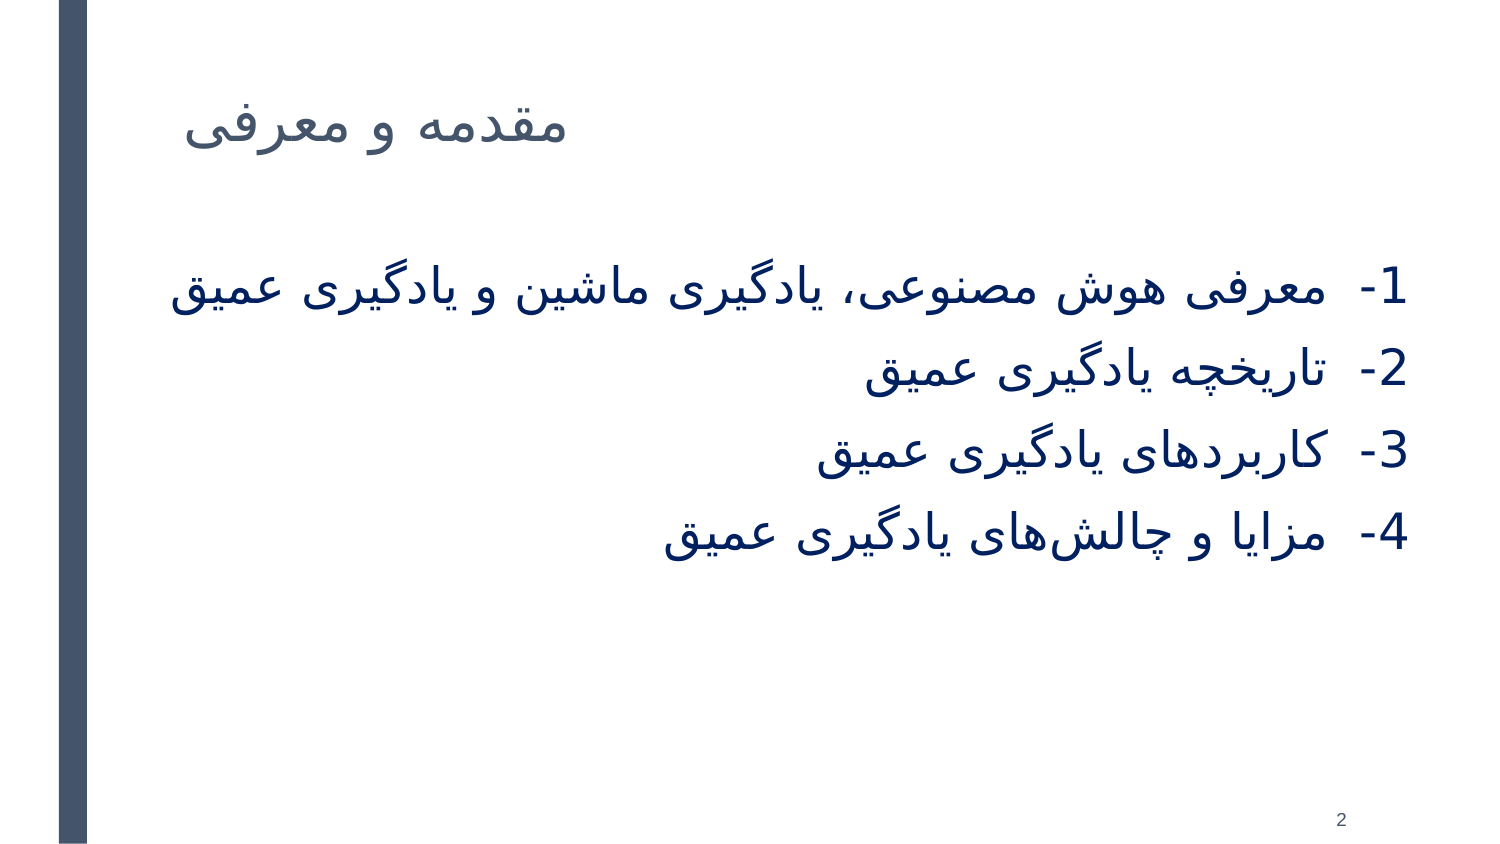

# مقدمه و معرفی
1-  معرفی هوش مصنوعی، یادگیری ماشین و یادگیری عمیق
2-  تاریخچه یادگیری عمیق
3-  کاربرد‌های یادگیری عمیق
4-  مزایا و چالش‌های یادگیری عمیق
2